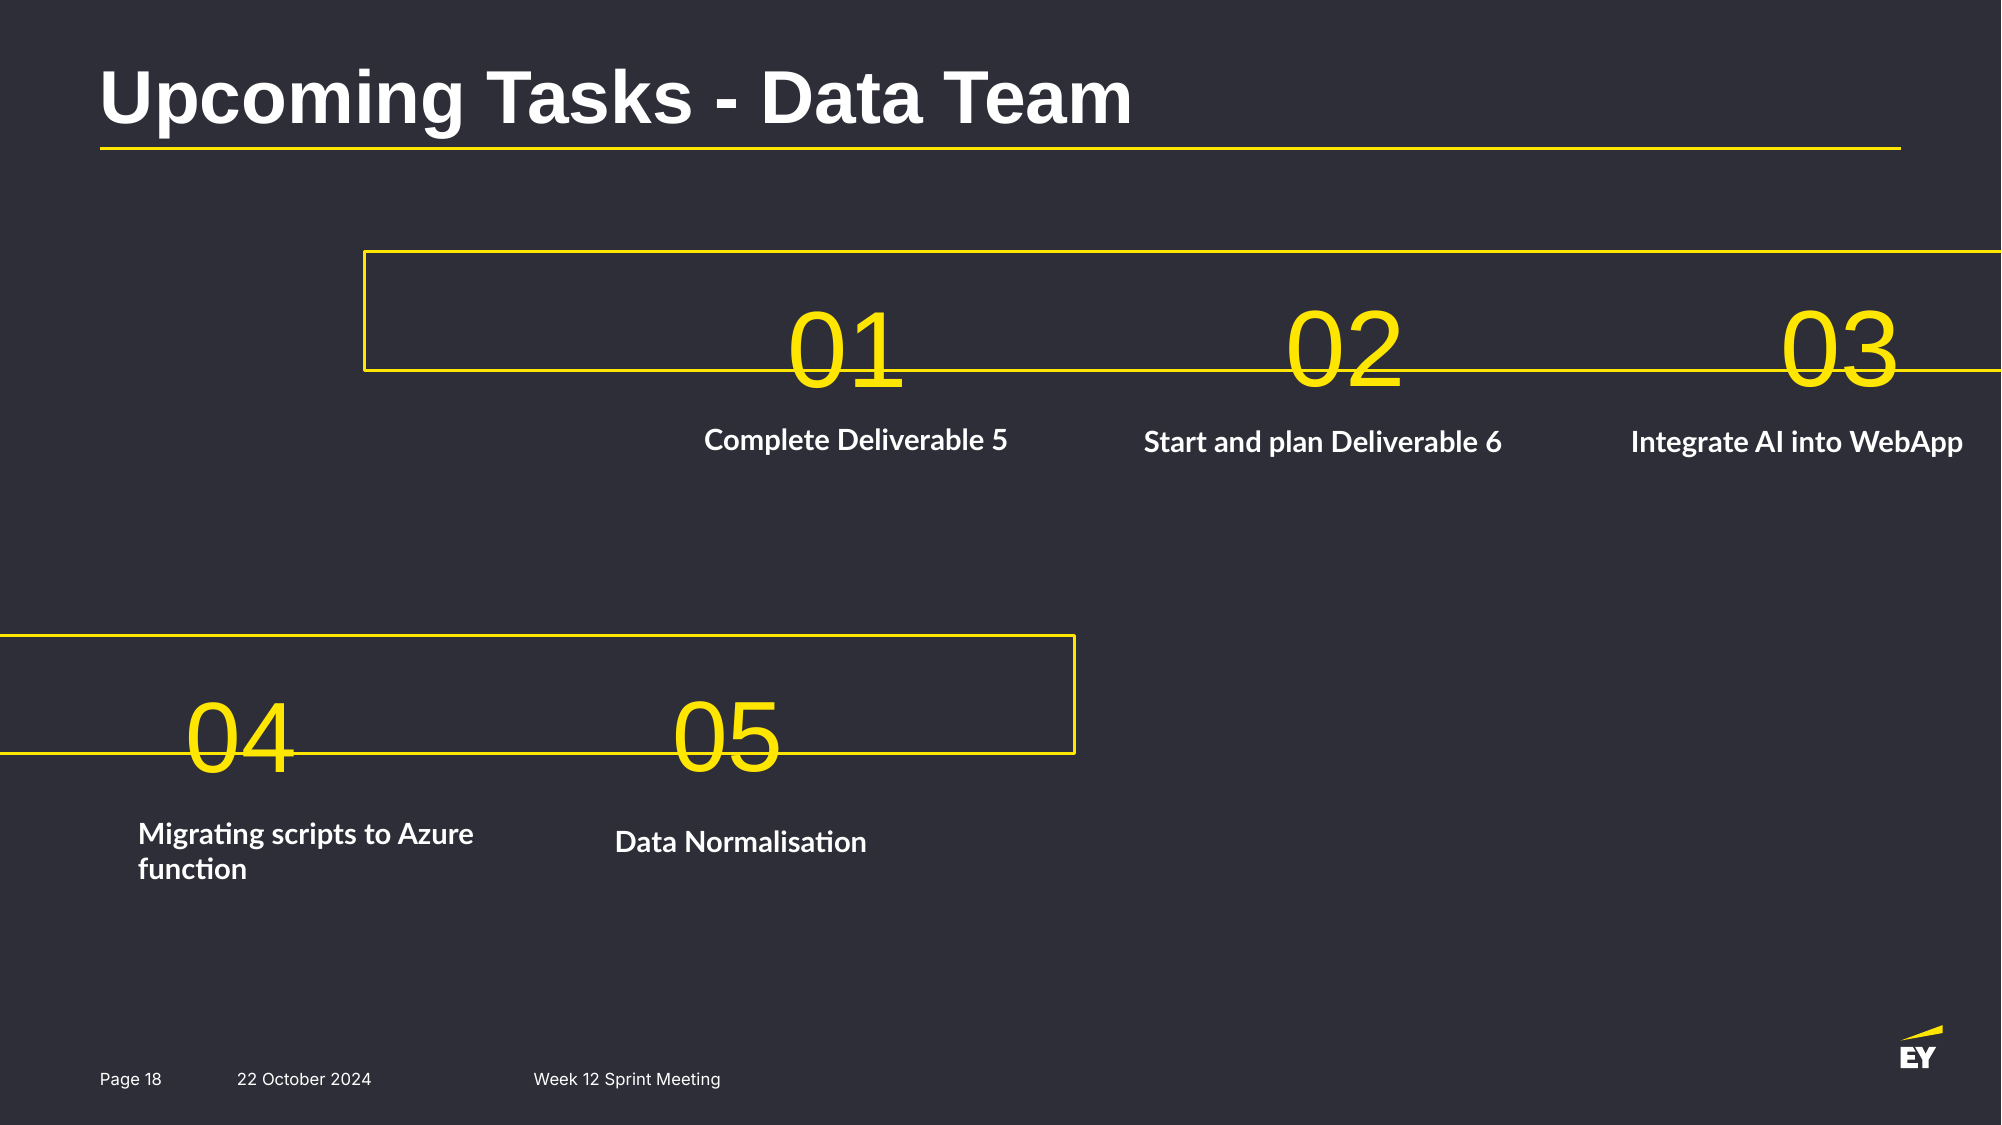

# Upcoming Tasks - Data Team

02
03
01

Complete Deliverable 5

Start and plan Deliverable 6
Integrate AI into WebApp

05

04
Data Normalisation
Migrating scripts to Azure function